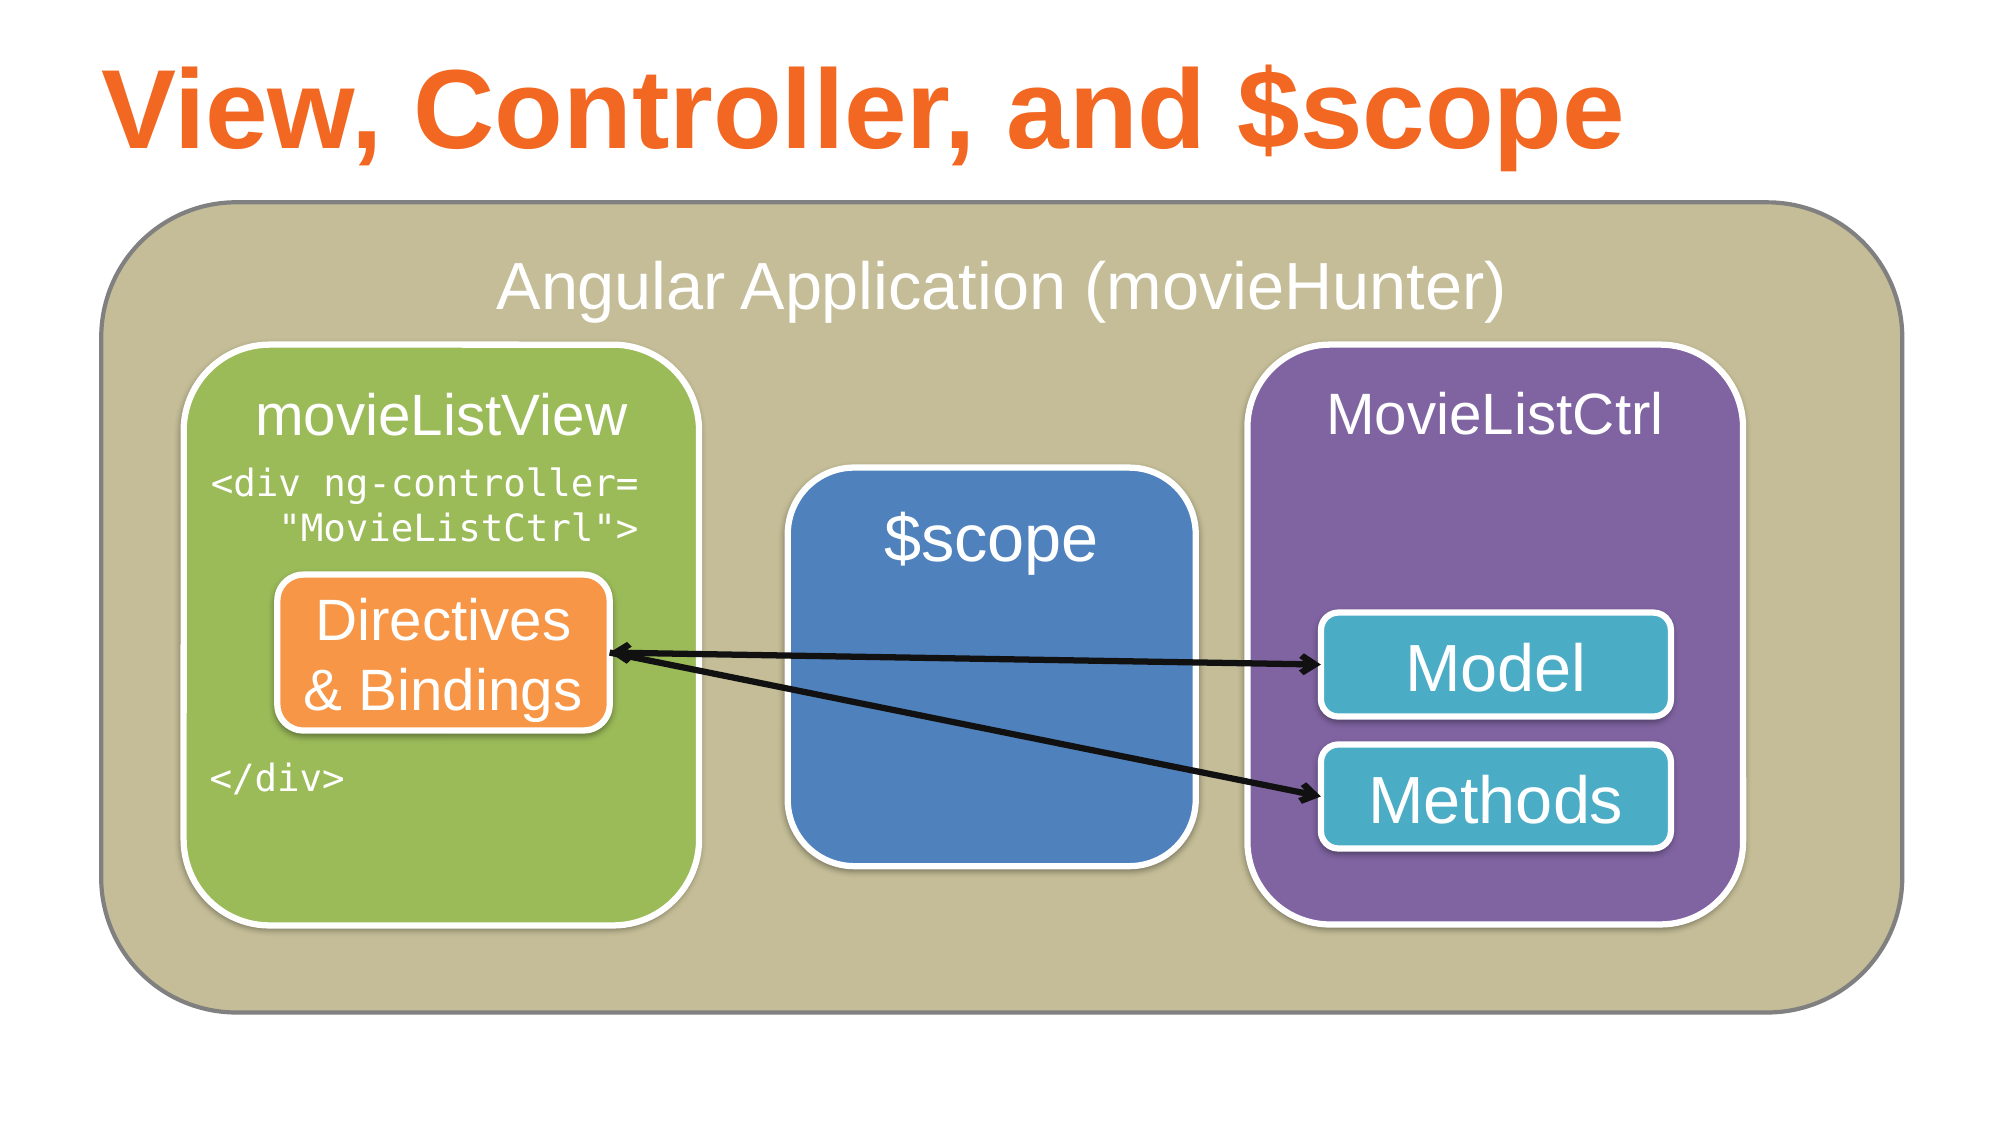

# View, Controller, and $scope
Angular Application (movieHunter)
movieListView
MovieListCtrl
<div ng-controller=
   "MovieListCtrl">
$scope
Directives & Bindings
Model
Methods
</div>